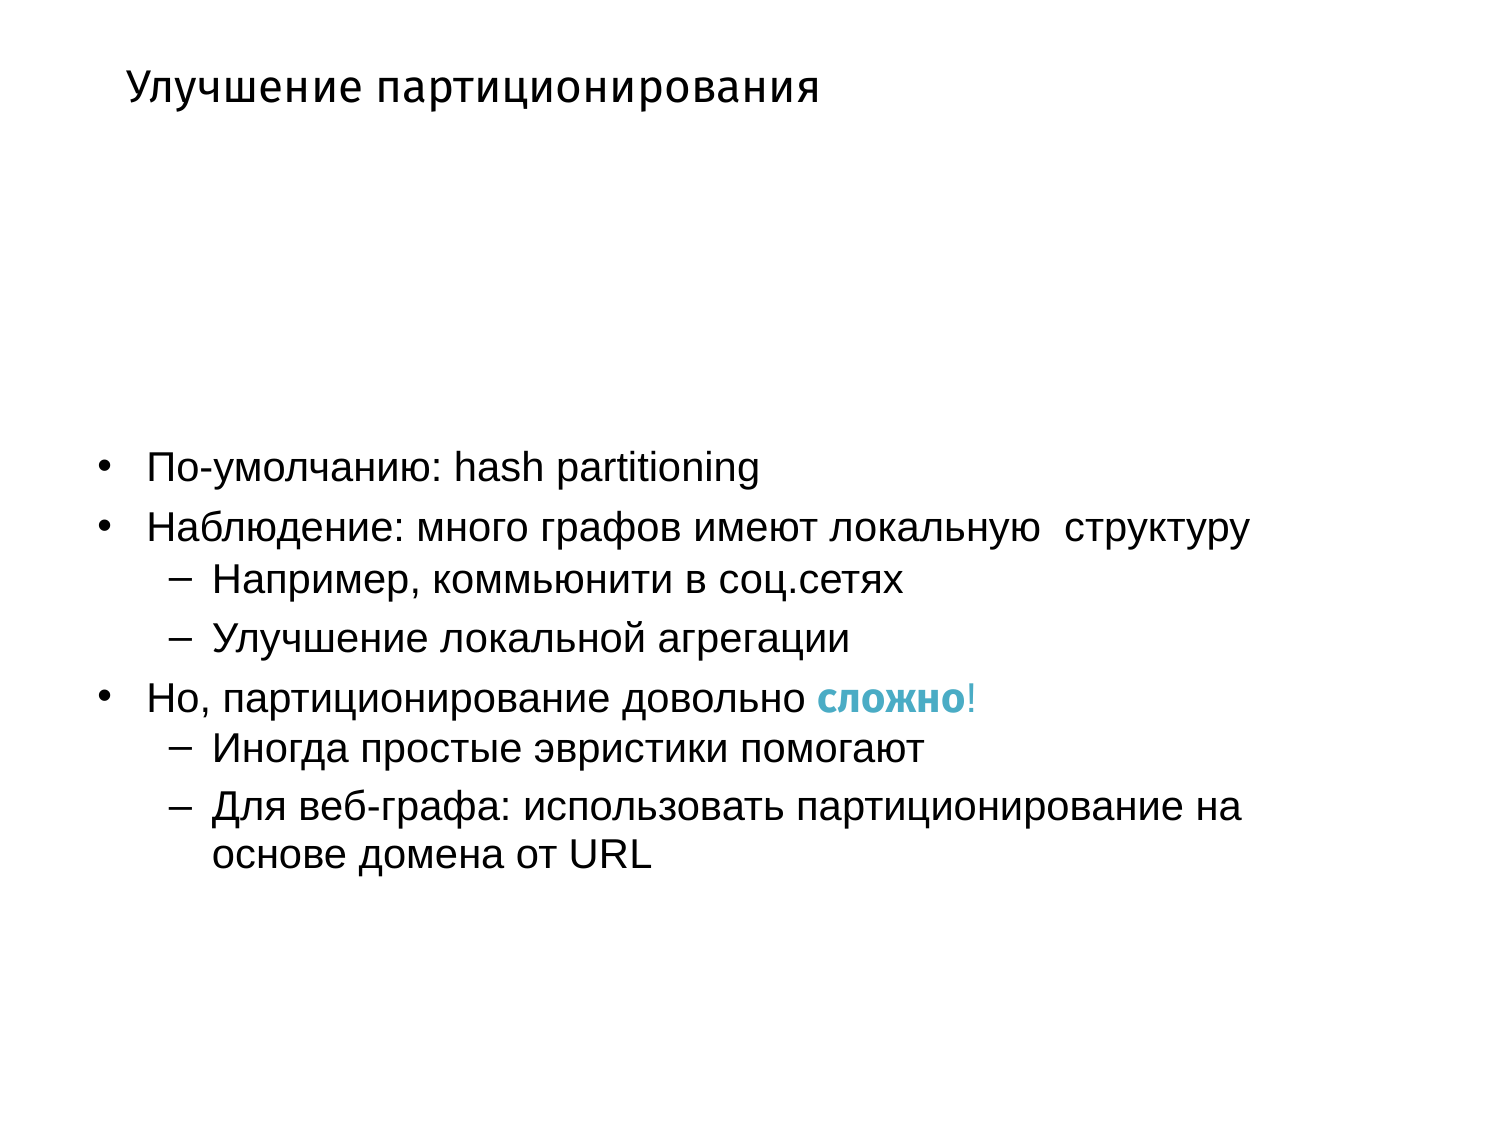

# Улучшение партиционирования
По-умолчанию: hash partitioning
Наблюдение: много графов имеют локальную  структуру
Например, коммьюнити в соц.сетях
Улучшение локальной агрегации
Но, партиционирование довольно сложно!
Иногда простые эвристики помогают
Для веб-графа: использовать партиционирование на  основе домена от URL